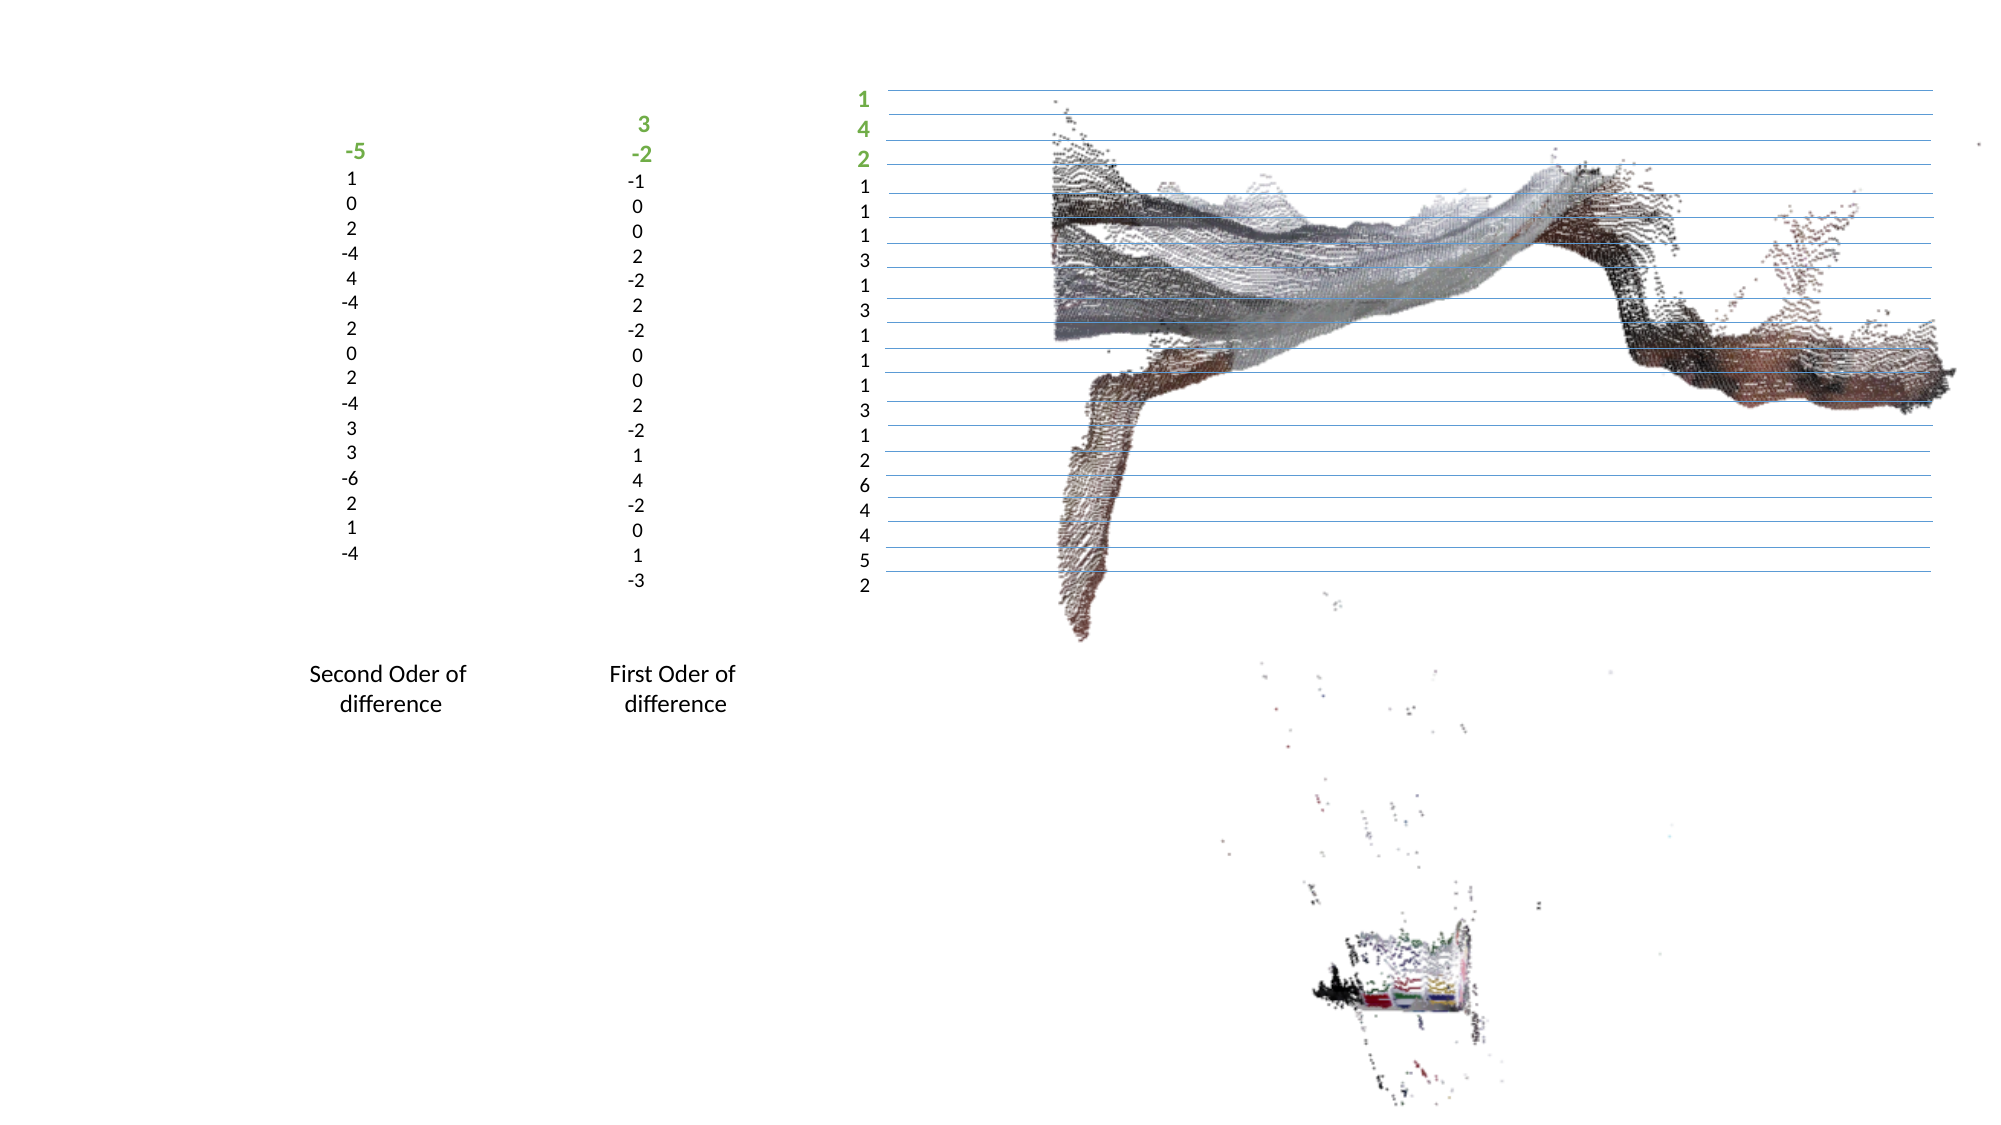

3
    -2
    -1
     0
     0
     2
    -2
     2
    -2
     0
     0
     2
    -2
     1
     4
    -2
     0
     1
    -3
 1
     4
     2
     1
     1
     1
     3
     1
     3
     1
     1
     1
     3
     1
     2
     6
     4
     4
     5
     2
    -5
     1
     0
     2
    -4
     4
    -4
     2
     0
     2
    -4
     3
     3
    -6
     2
     1
    -4
Second Oder of
difference
First Oder of
difference